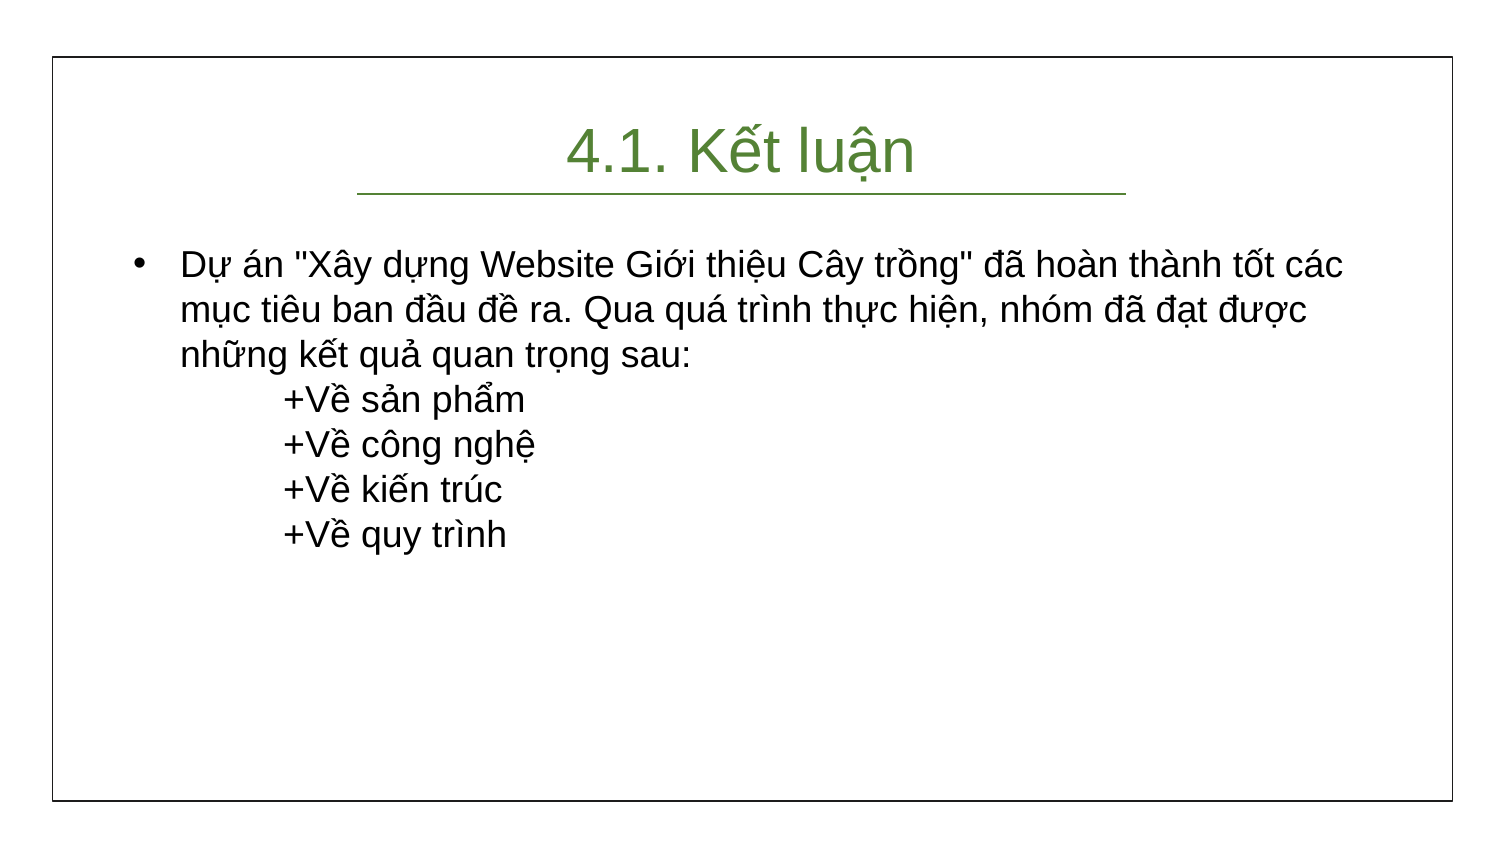

4.1. Kết luận
Dự án "Xây dựng Website Giới thiệu Cây trồng" đã hoàn thành tốt các mục tiêu ban đầu đề ra. Qua quá trình thực hiện, nhóm đã đạt được những kết quả quan trọng sau:
	+Về sản phẩm
	+Về công nghệ
	+Về kiến trúc
	+Về quy trình